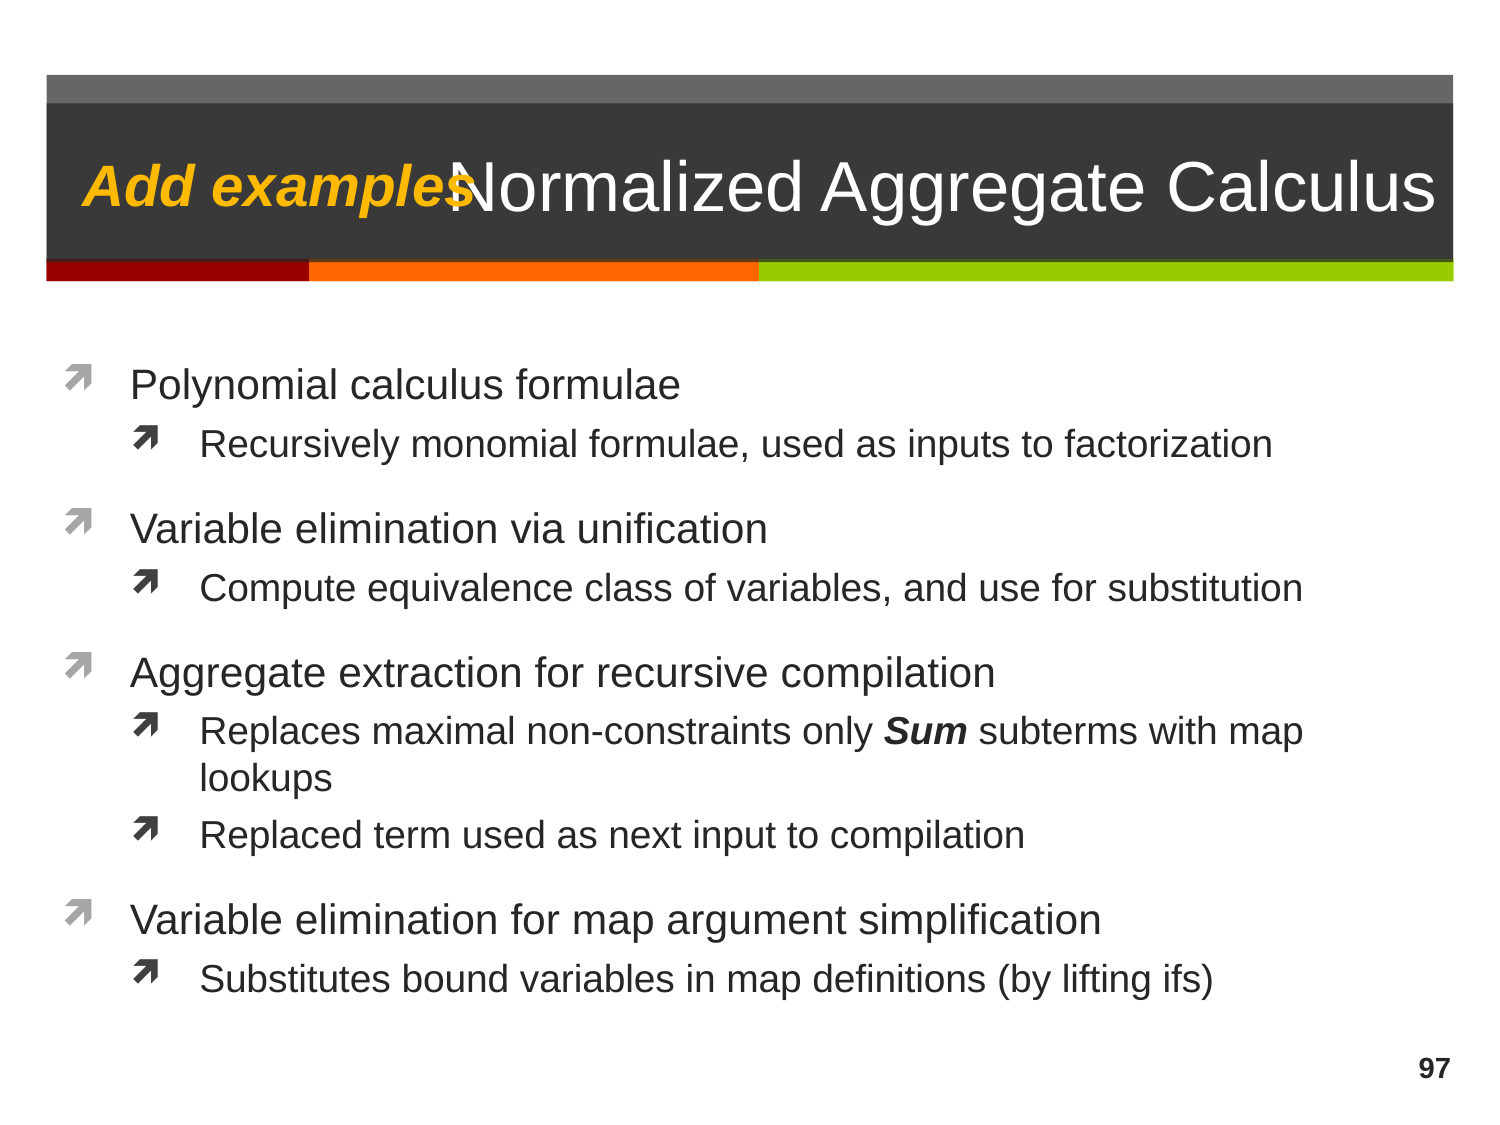

# Normalized Aggregate Calculus
Add examples
Polynomial calculus formulae
Recursively monomial formulae, used as inputs to factorization
Variable elimination via unification
Compute equivalence class of variables, and use for substitution
Aggregate extraction for recursive compilation
Replaces maximal non-constraints only Sum subterms with map lookups
Replaced term used as next input to compilation
Variable elimination for map argument simplification
Substitutes bound variables in map definitions (by lifting ifs)